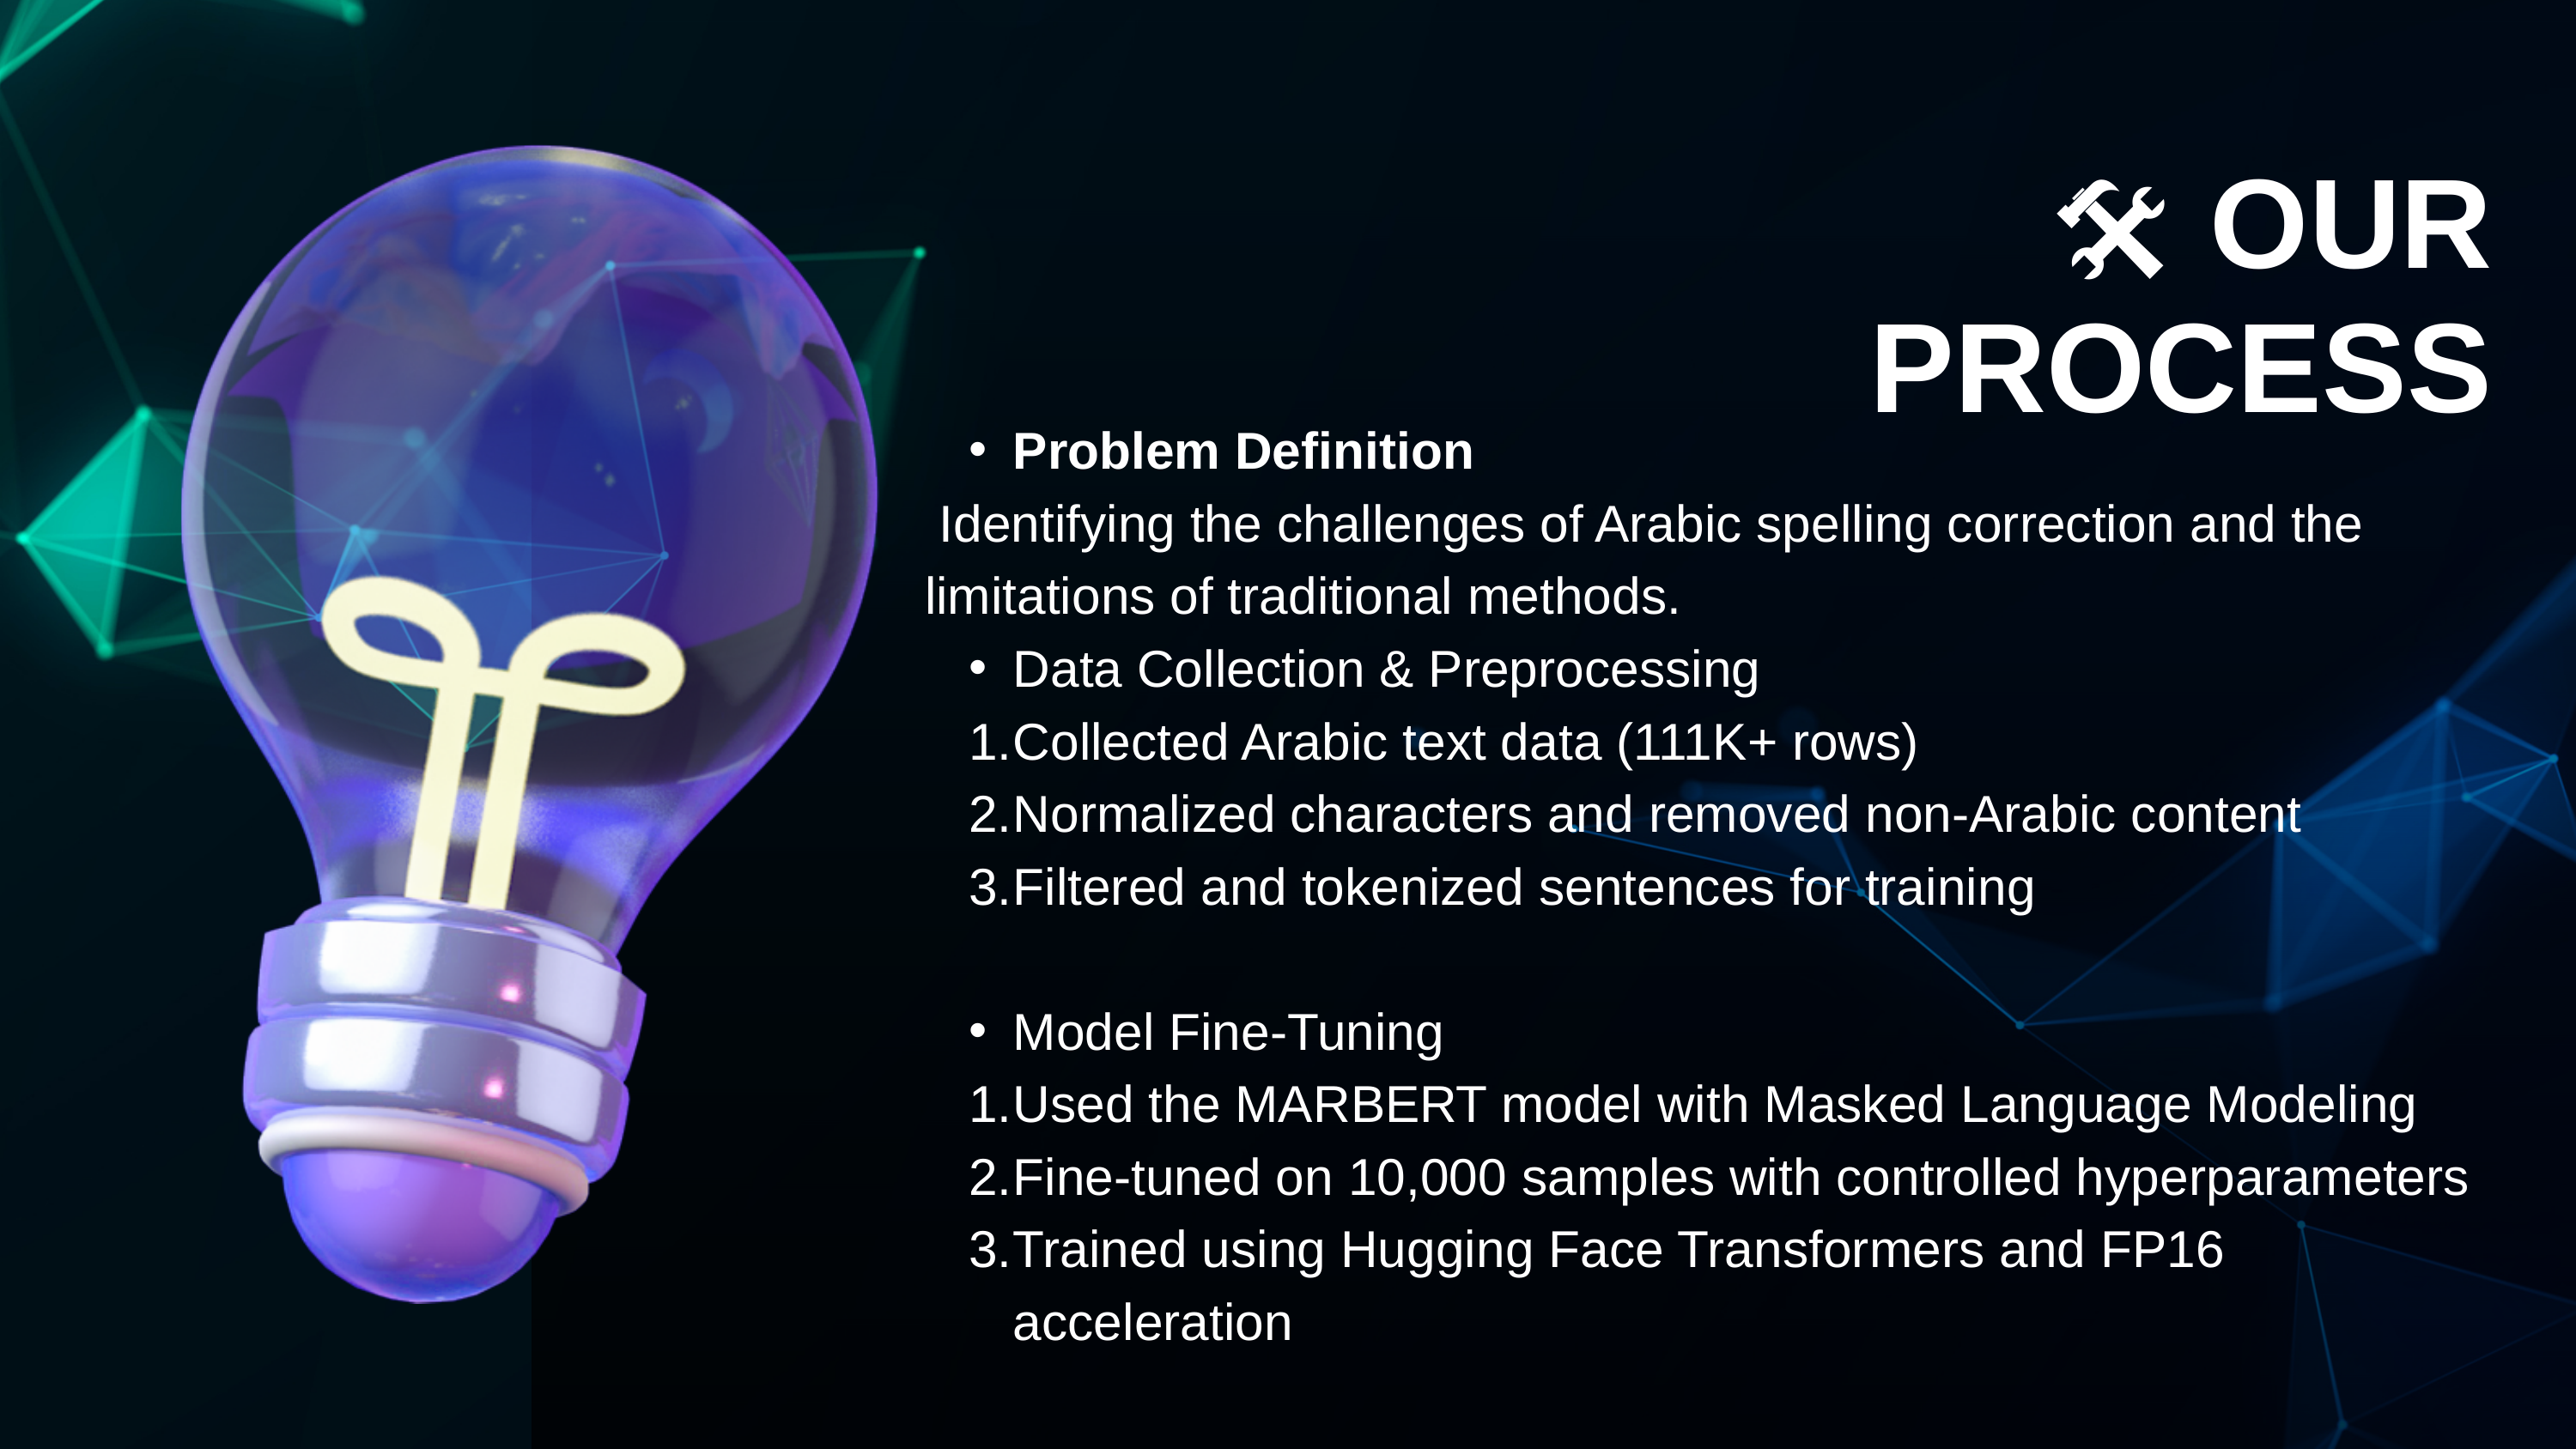

🛠 OUR PROCESS
Problem Definition
 Identifying the challenges of Arabic spelling correction and the limitations of traditional methods.
Data Collection & Preprocessing
Collected Arabic text data (111K+ rows)
Normalized characters and removed non-Arabic content
Filtered and tokenized sentences for training

Model Fine-Tuning
Used the MARBERT model with Masked Language Modeling
Fine-tuned on 10,000 samples with controlled hyperparameters
Trained using Hugging Face Transformers and FP16 acceleration